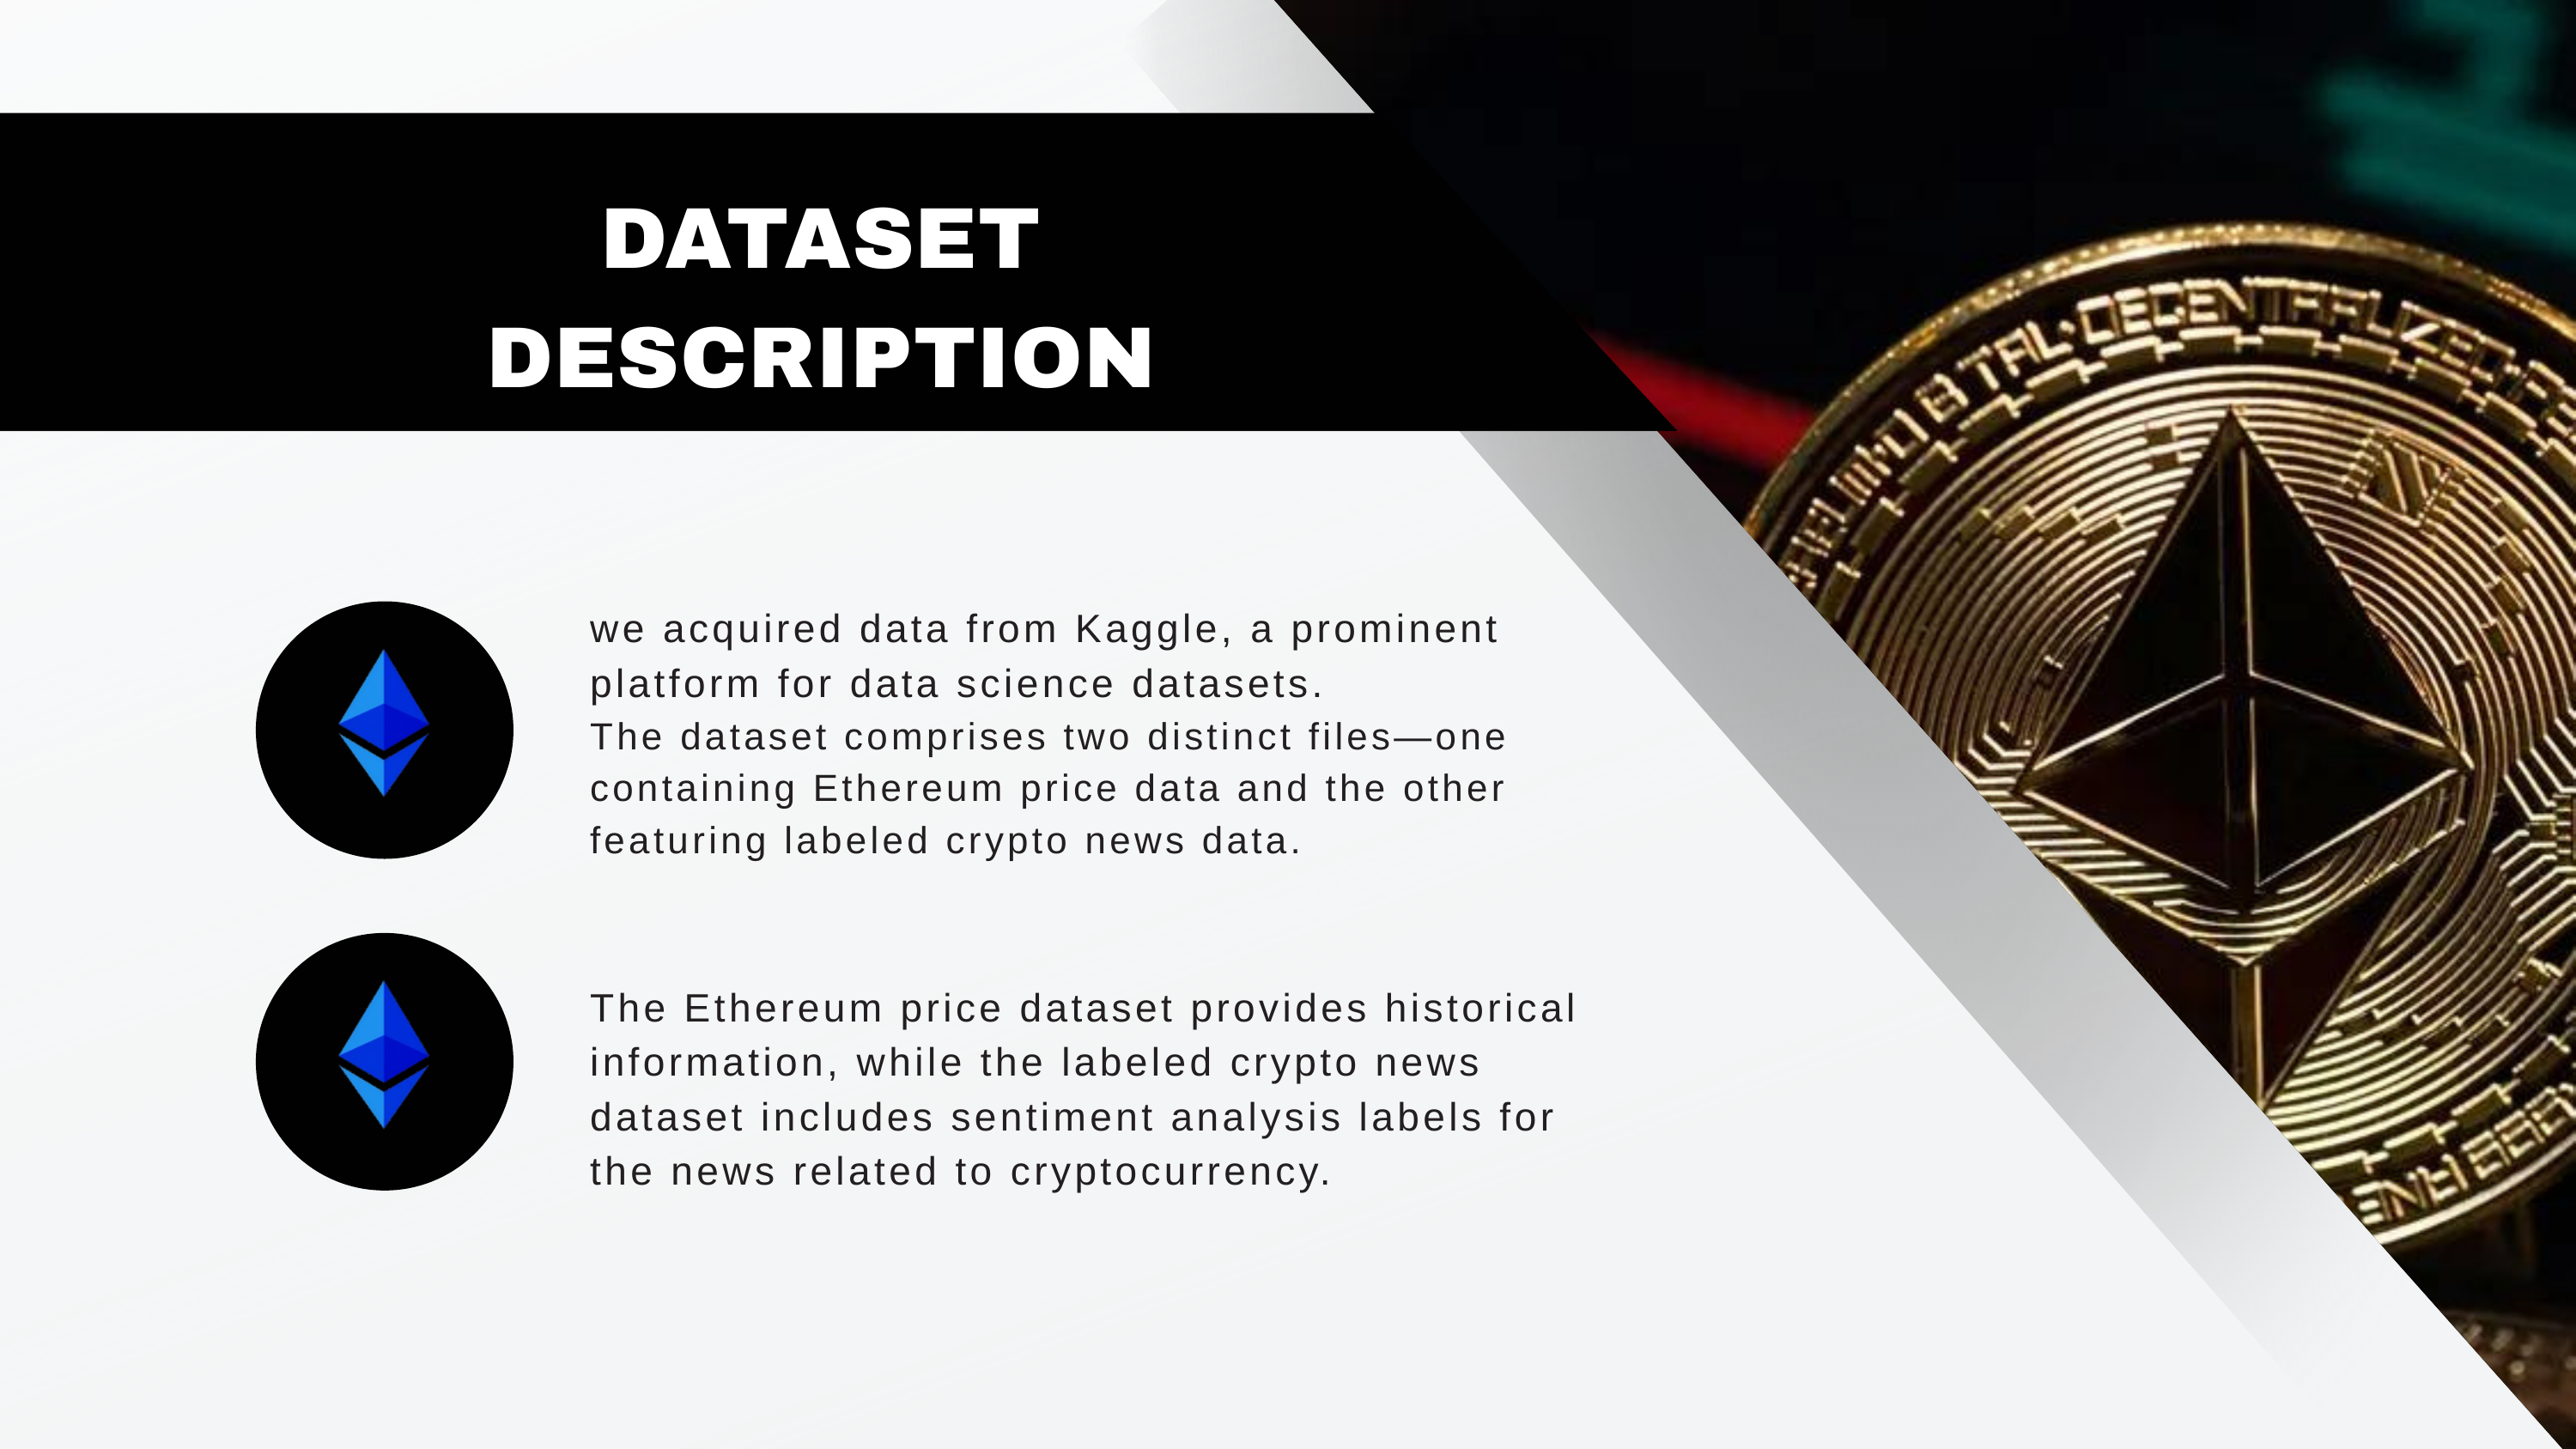

DATASET DESCRIPTION
we acquired data from Kaggle, a prominent platform for data science datasets.
The dataset comprises two distinct files—one containing Ethereum price data and the other featuring labeled crypto news data.

The Ethereum price dataset provides historical information, while the labeled crypto news dataset includes sentiment analysis labels for the news related to cryptocurrency.